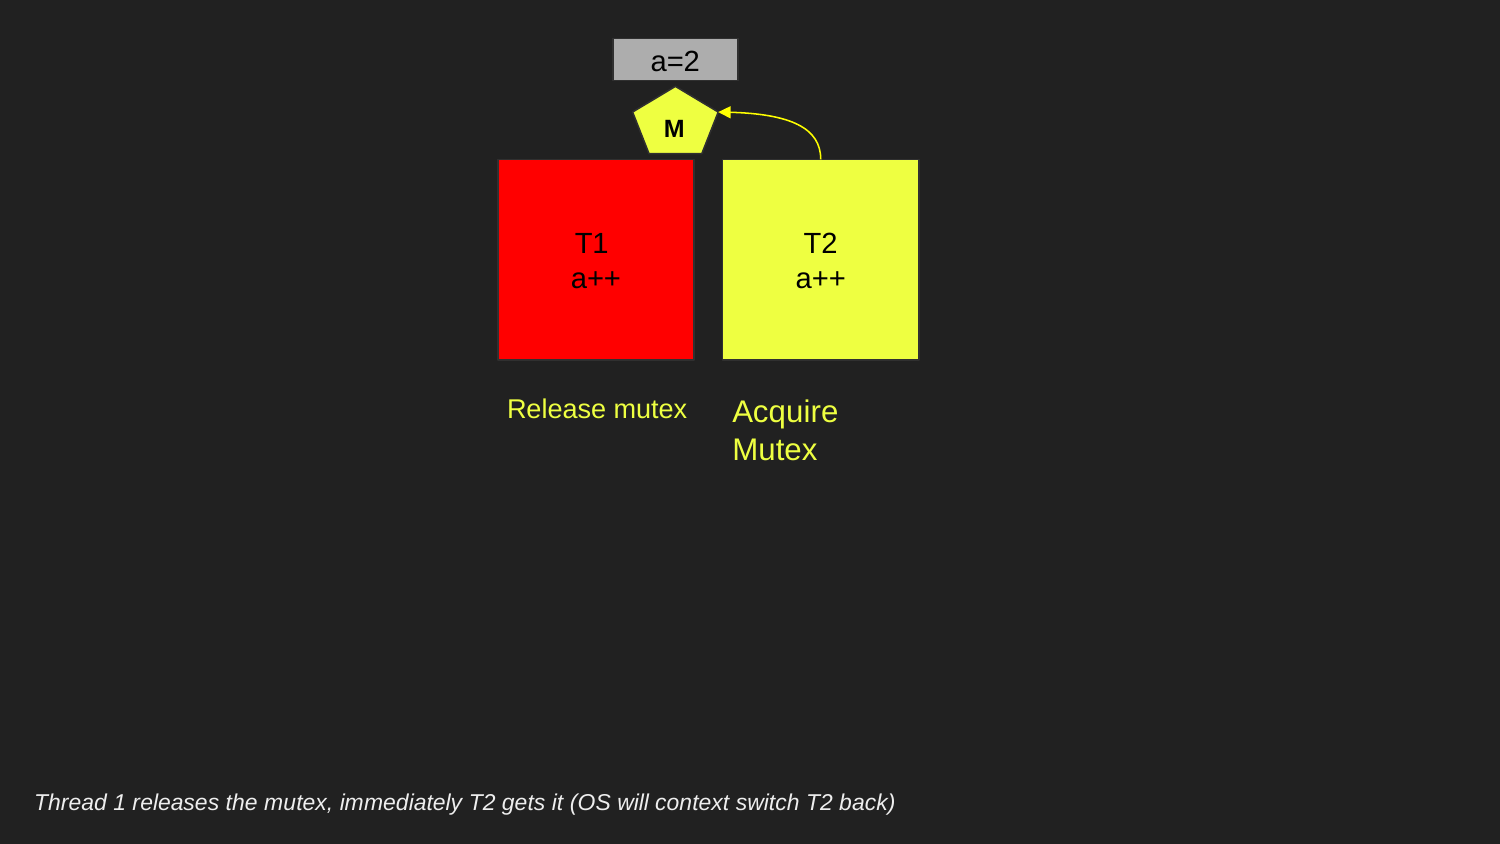

a=2
M
T1
a++
T2
a++
Release mutex
Acquire Mutex
Thread 1 releases the mutex, immediately T2 gets it (OS will context switch T2 back)